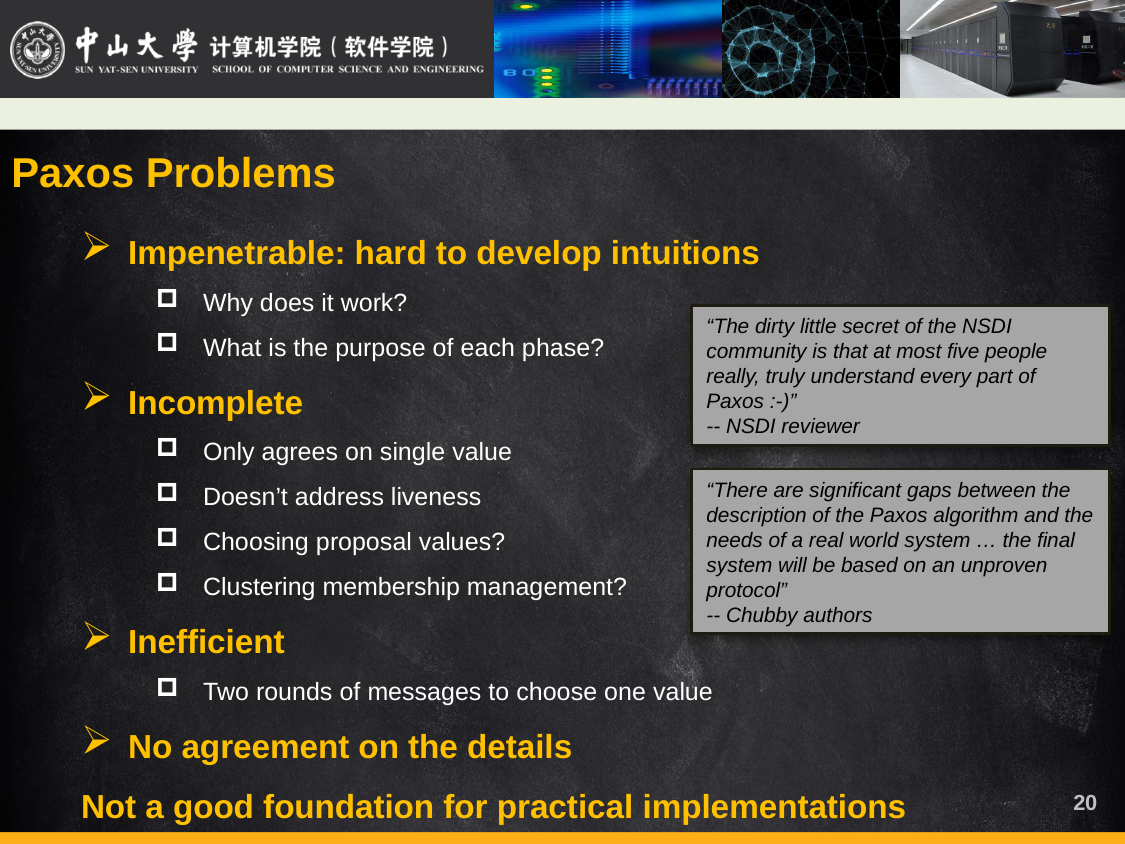

Paxos Problems
Impenetrable: hard to develop intuitions
Why does it work?
What is the purpose of each phase?
Incomplete
Only agrees on single value
Doesn’t address liveness
Choosing proposal values?
Clustering membership management?
Inefficient
Two rounds of messages to choose one value
No agreement on the details
Not a good foundation for practical implementations
“The dirty little secret of the NSDI community is that at most five people really, truly understand every part of Paxos :-)”
-- NSDI reviewer
“There are significant gaps between the description of the Paxos algorithm and the needs of a real world system … the final system will be based on an unproven protocol”
-- Chubby authors